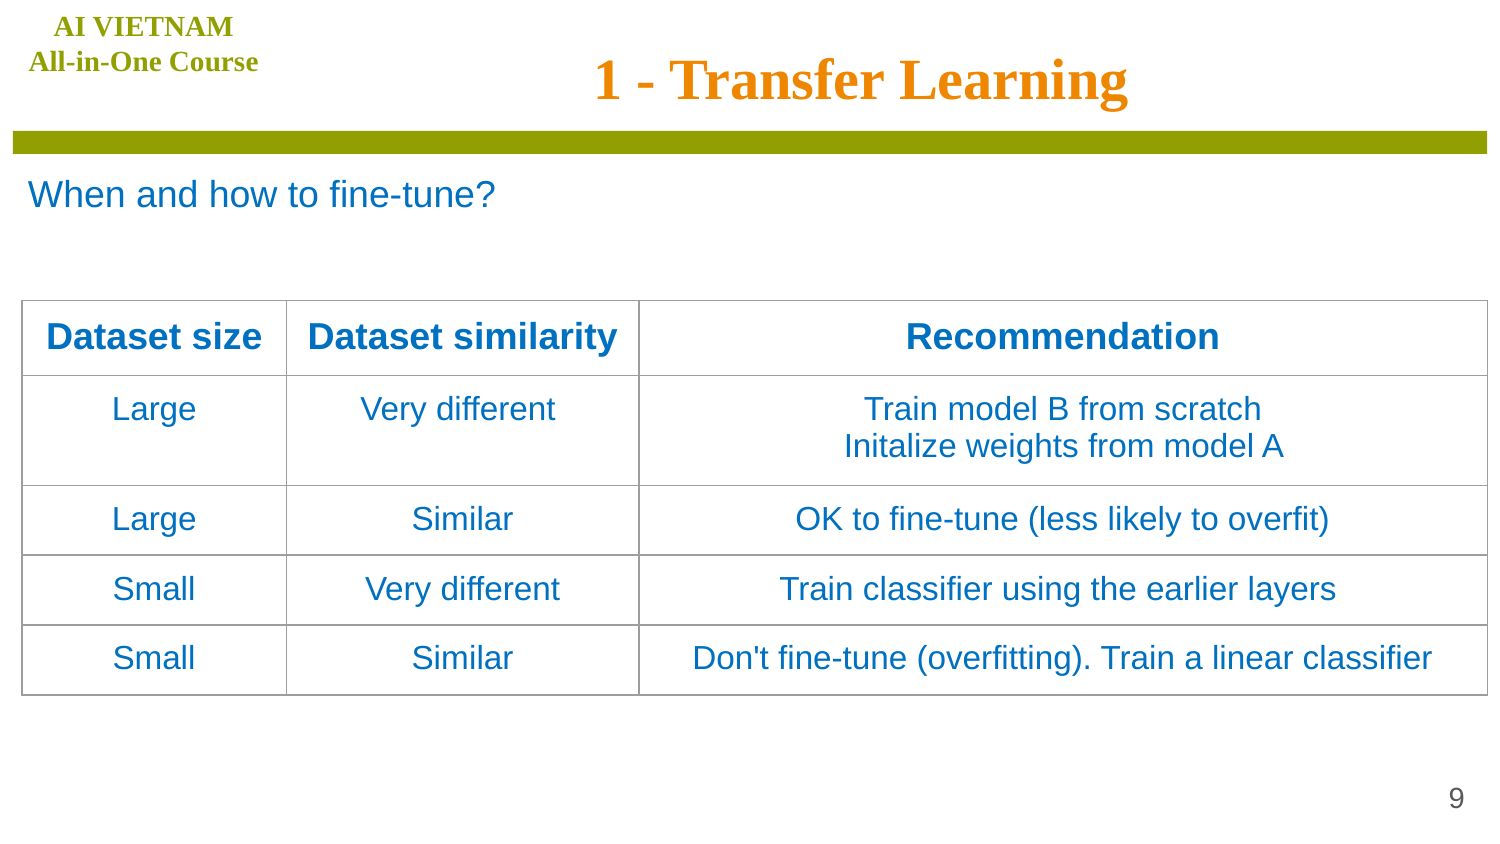

AI VIETNAM
All-in-One Course
# 1 - Transfer Learning

When and how to fine-tune?
| Dataset size | Dataset similarity | Recommendation |
| --- | --- | --- |
| Large | Very different | Train model B from scratch Initalize weights from model A |
| Large | Similar | OK to fine-tune (less likely to overfit) |
| Small | Very different | Train classifier using the earlier layers |
| Small | Similar | Don't fine-tune (overfitting). Train a linear classifier |
9